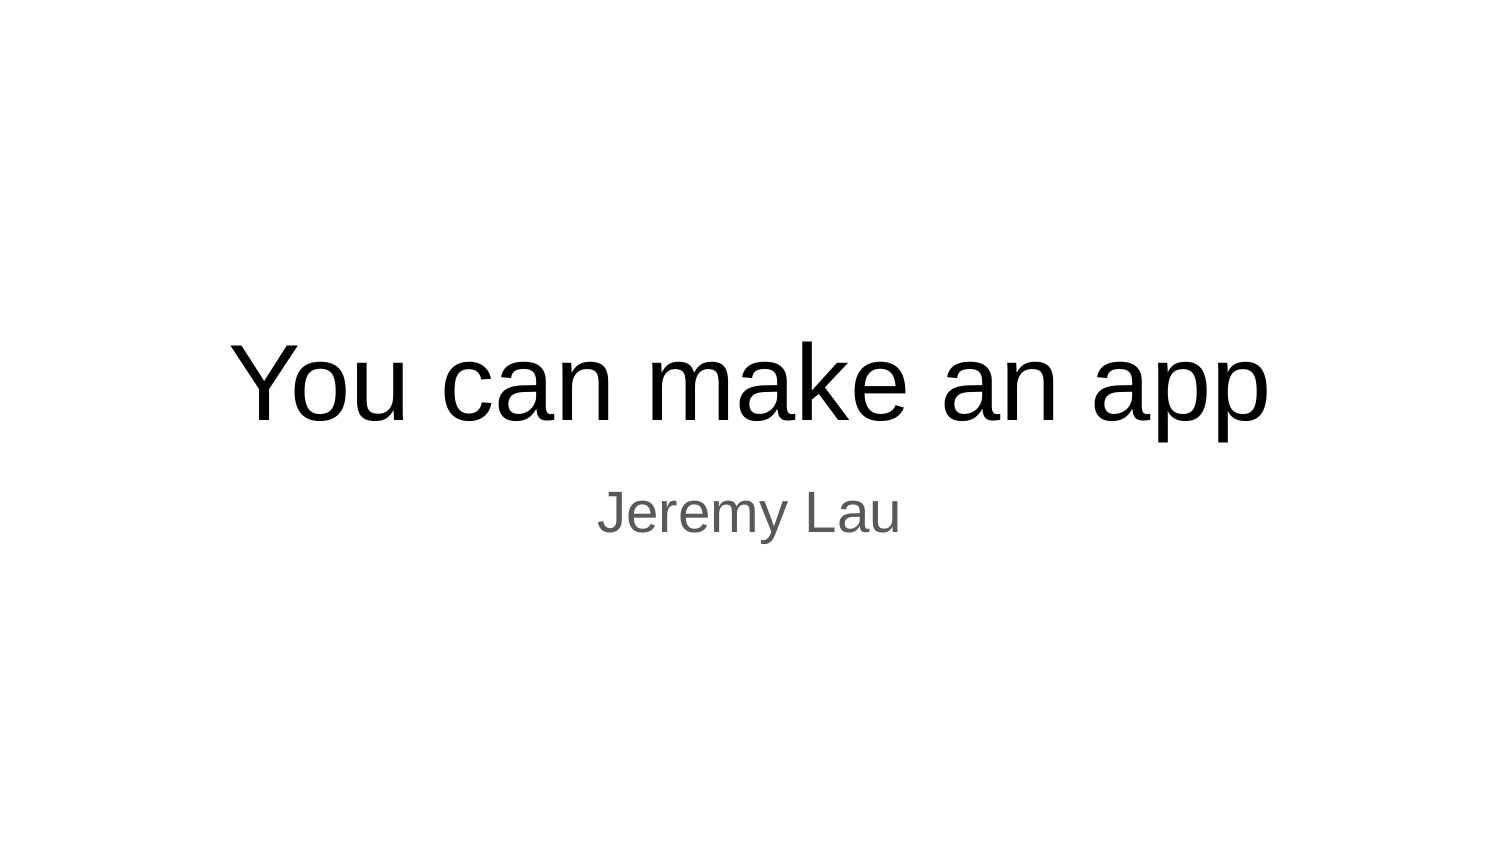

# You can make an app
Jeremy Lau